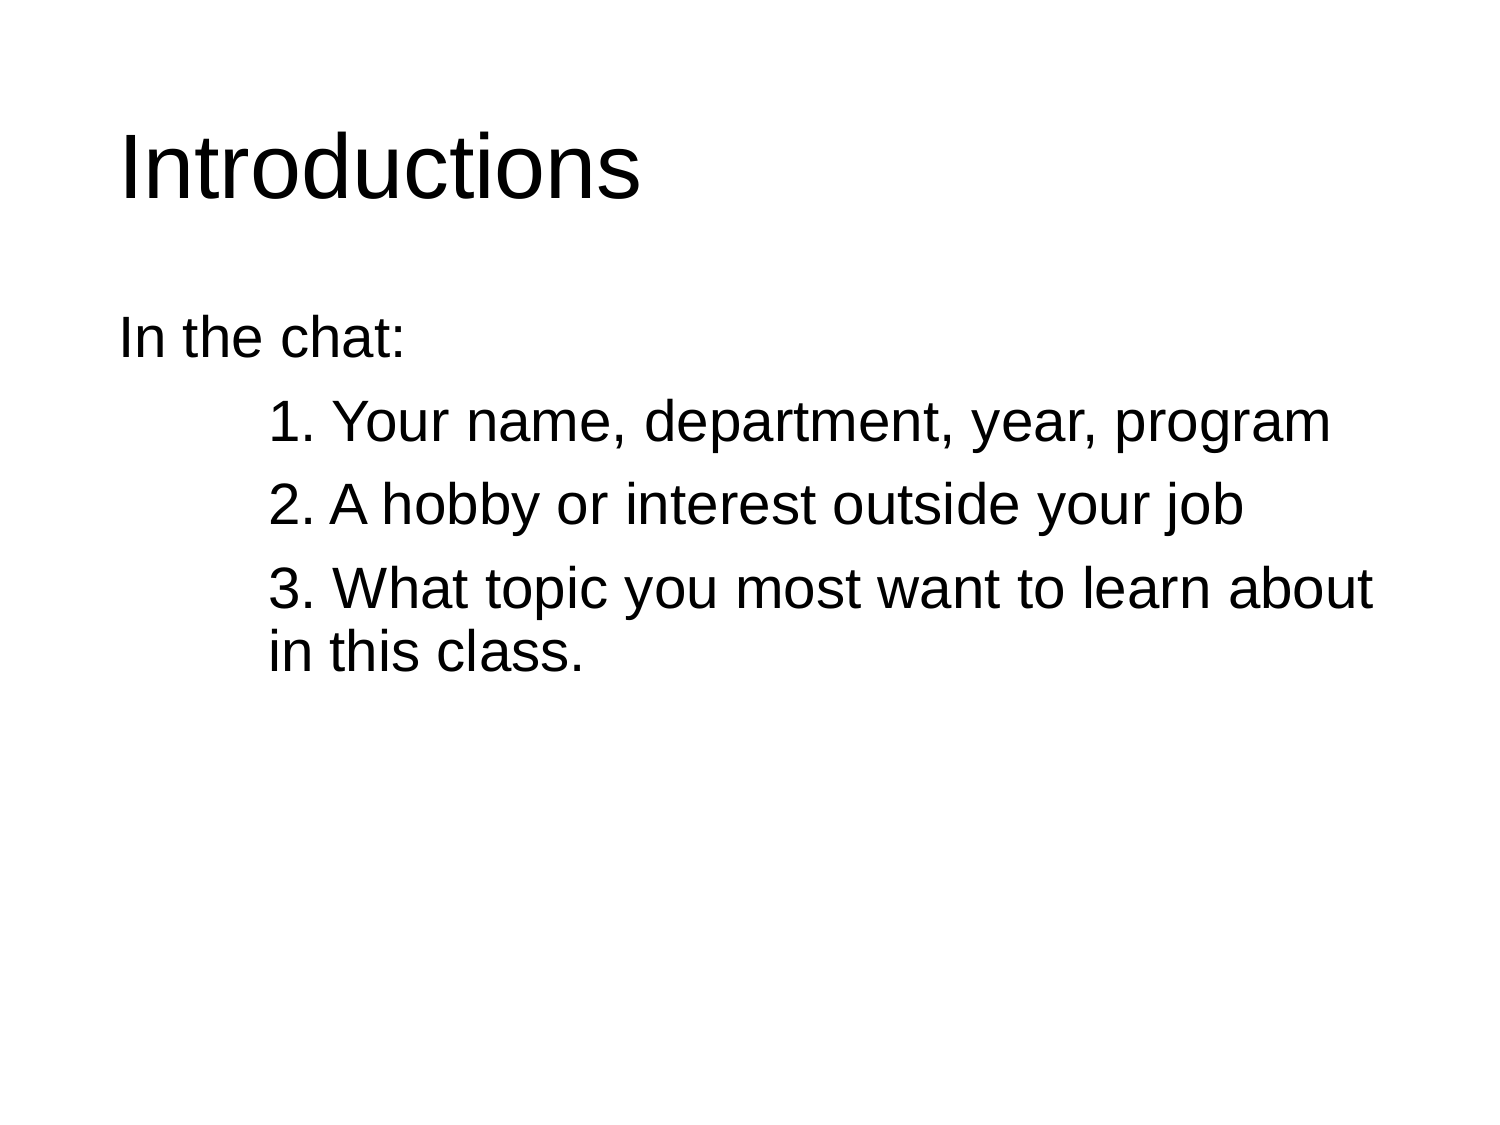

# Introductions
In the chat:
	1. Your name, department, year, program
	2. A hobby or interest outside your job
	3. What topic you most want to learn about 	in this class.